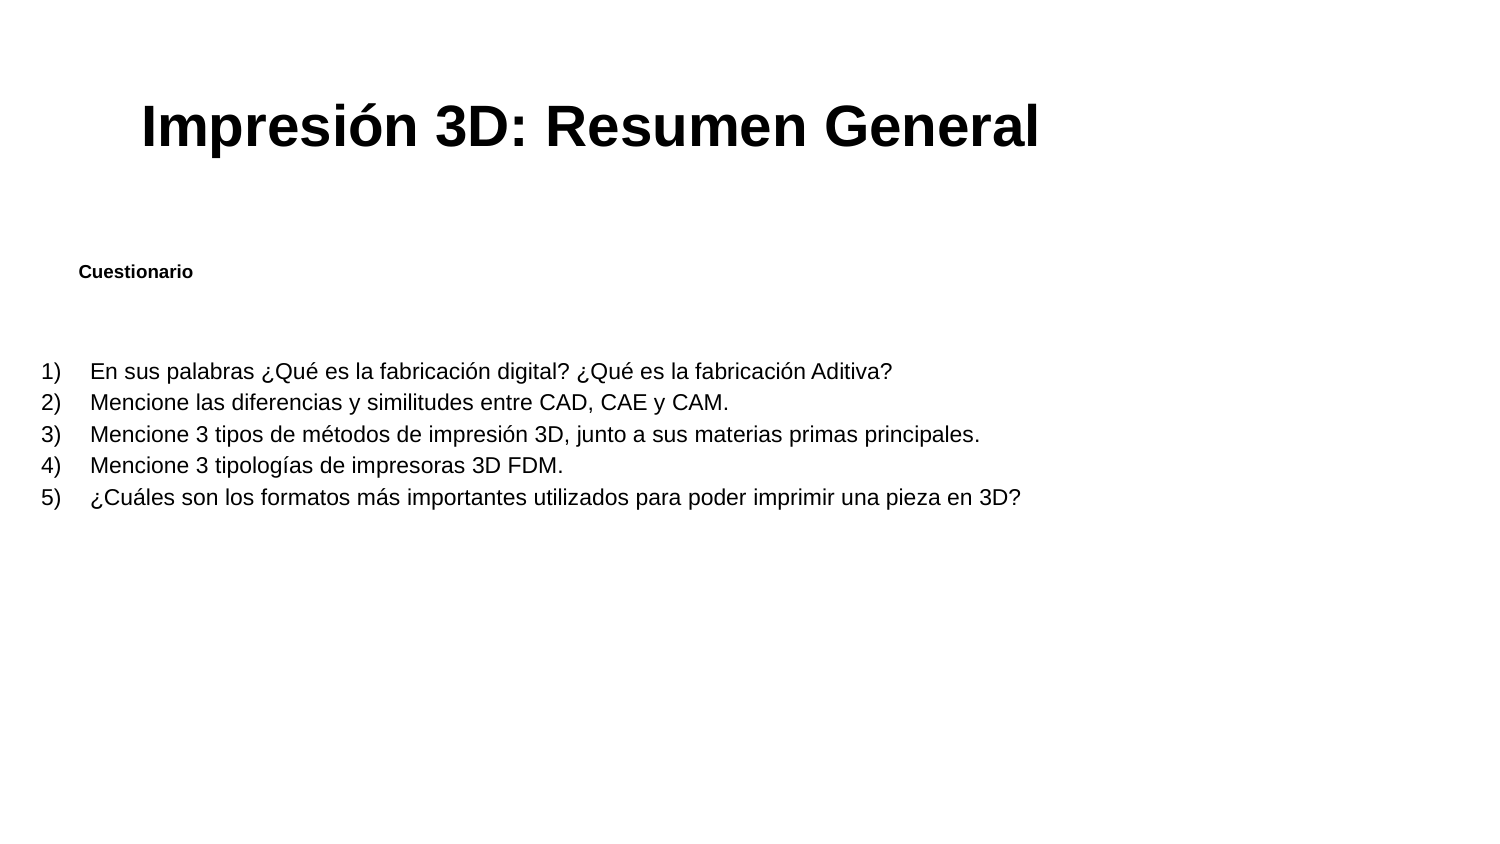

# Impresión 3D: Resumen General
Cuestionario
En sus palabras ¿Qué es la fabricación digital? ¿Qué es la fabricación Aditiva?
Mencione las diferencias y similitudes entre CAD, CAE y CAM.
Mencione 3 tipos de métodos de impresión 3D, junto a sus materias primas principales.
Mencione 3 tipologías de impresoras 3D FDM.
¿Cuáles son los formatos más importantes utilizados para poder imprimir una pieza en 3D?